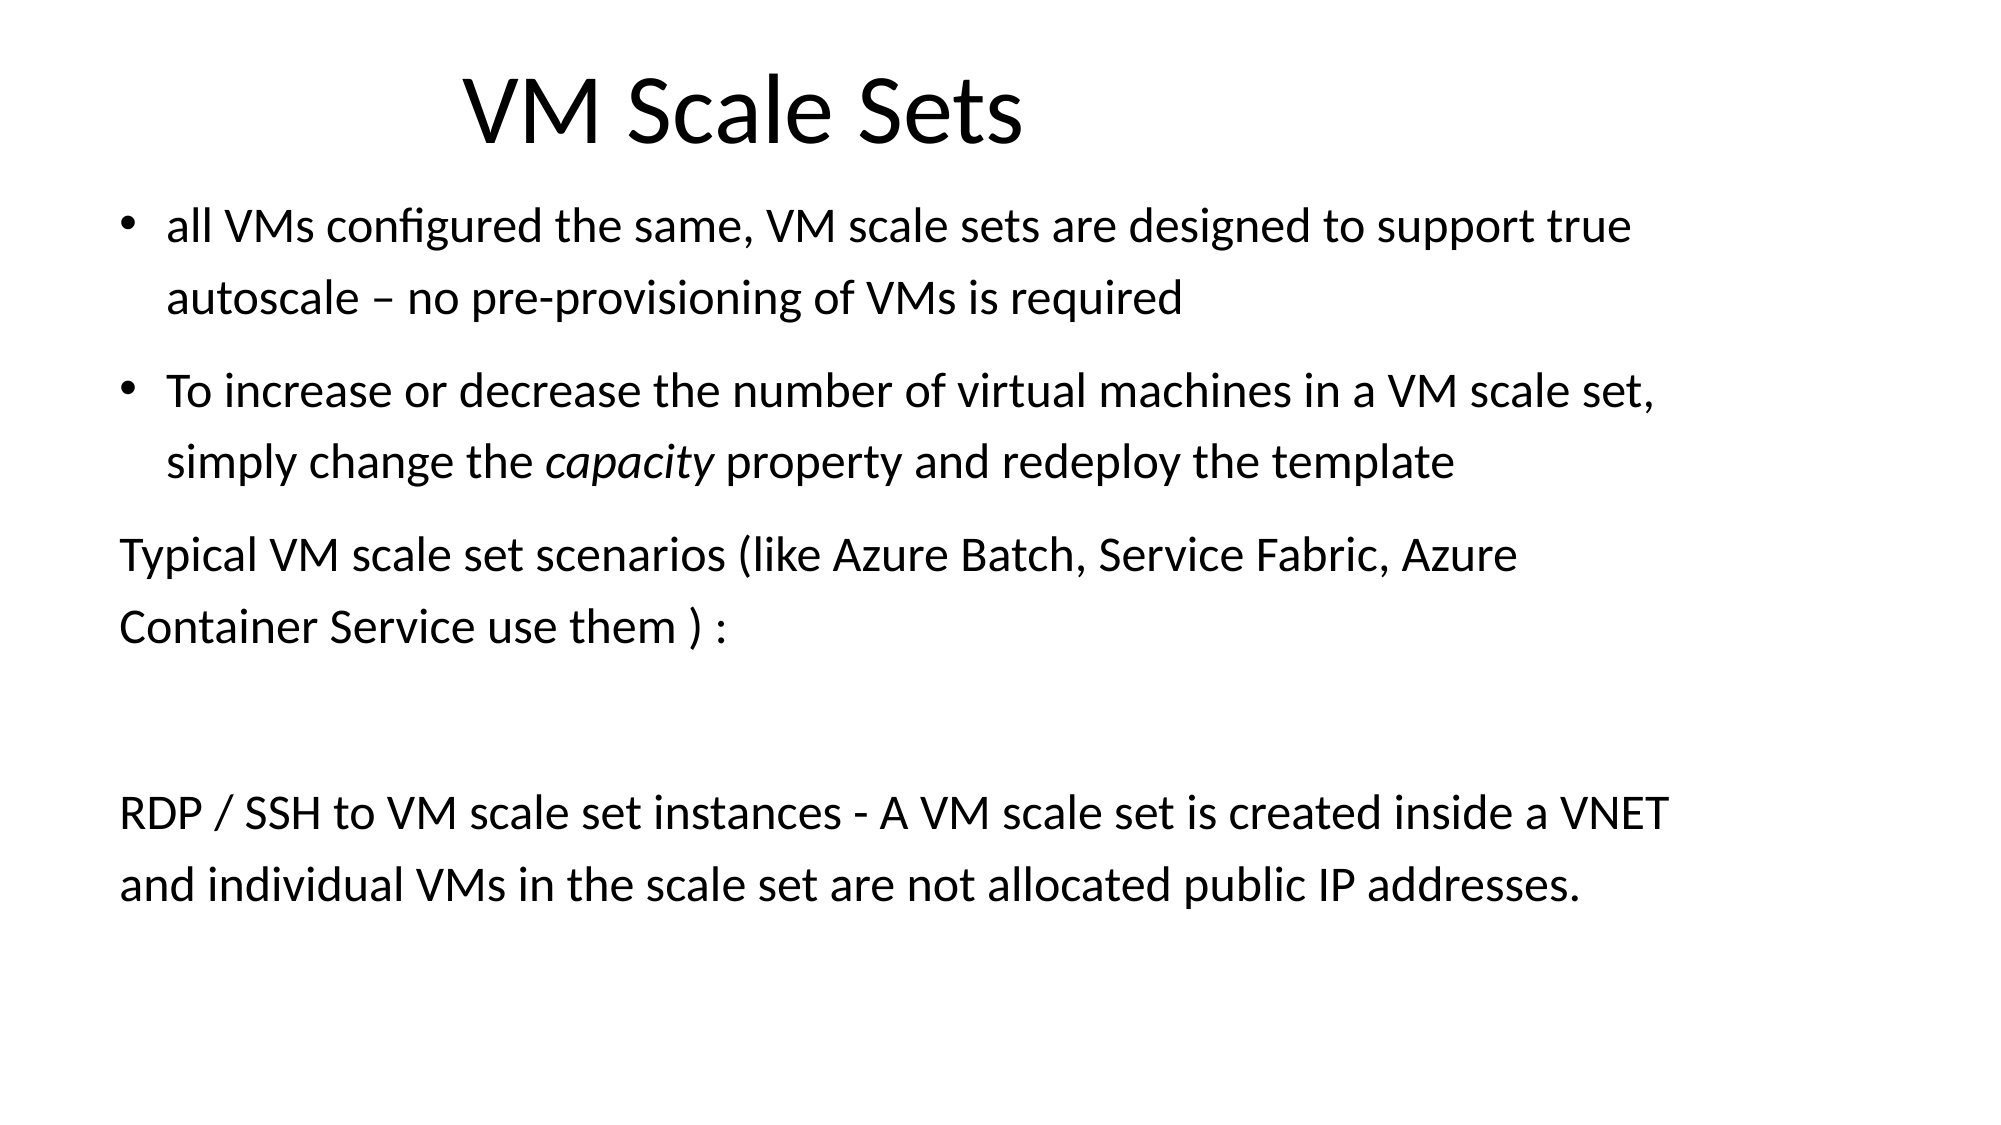

# VM Scale Sets
all VMs configured the same, VM scale sets are designed to support true autoscale – no pre-provisioning of VMs is required
To increase or decrease the number of virtual machines in a VM scale set, simply change the capacity property and redeploy the template
Typical VM scale set scenarios (like Azure Batch, Service Fabric, Azure Container Service use them ) :

RDP / SSH to VM scale set instances - A VM scale set is created inside a VNET and individual VMs in the scale set are not allocated public IP addresses.